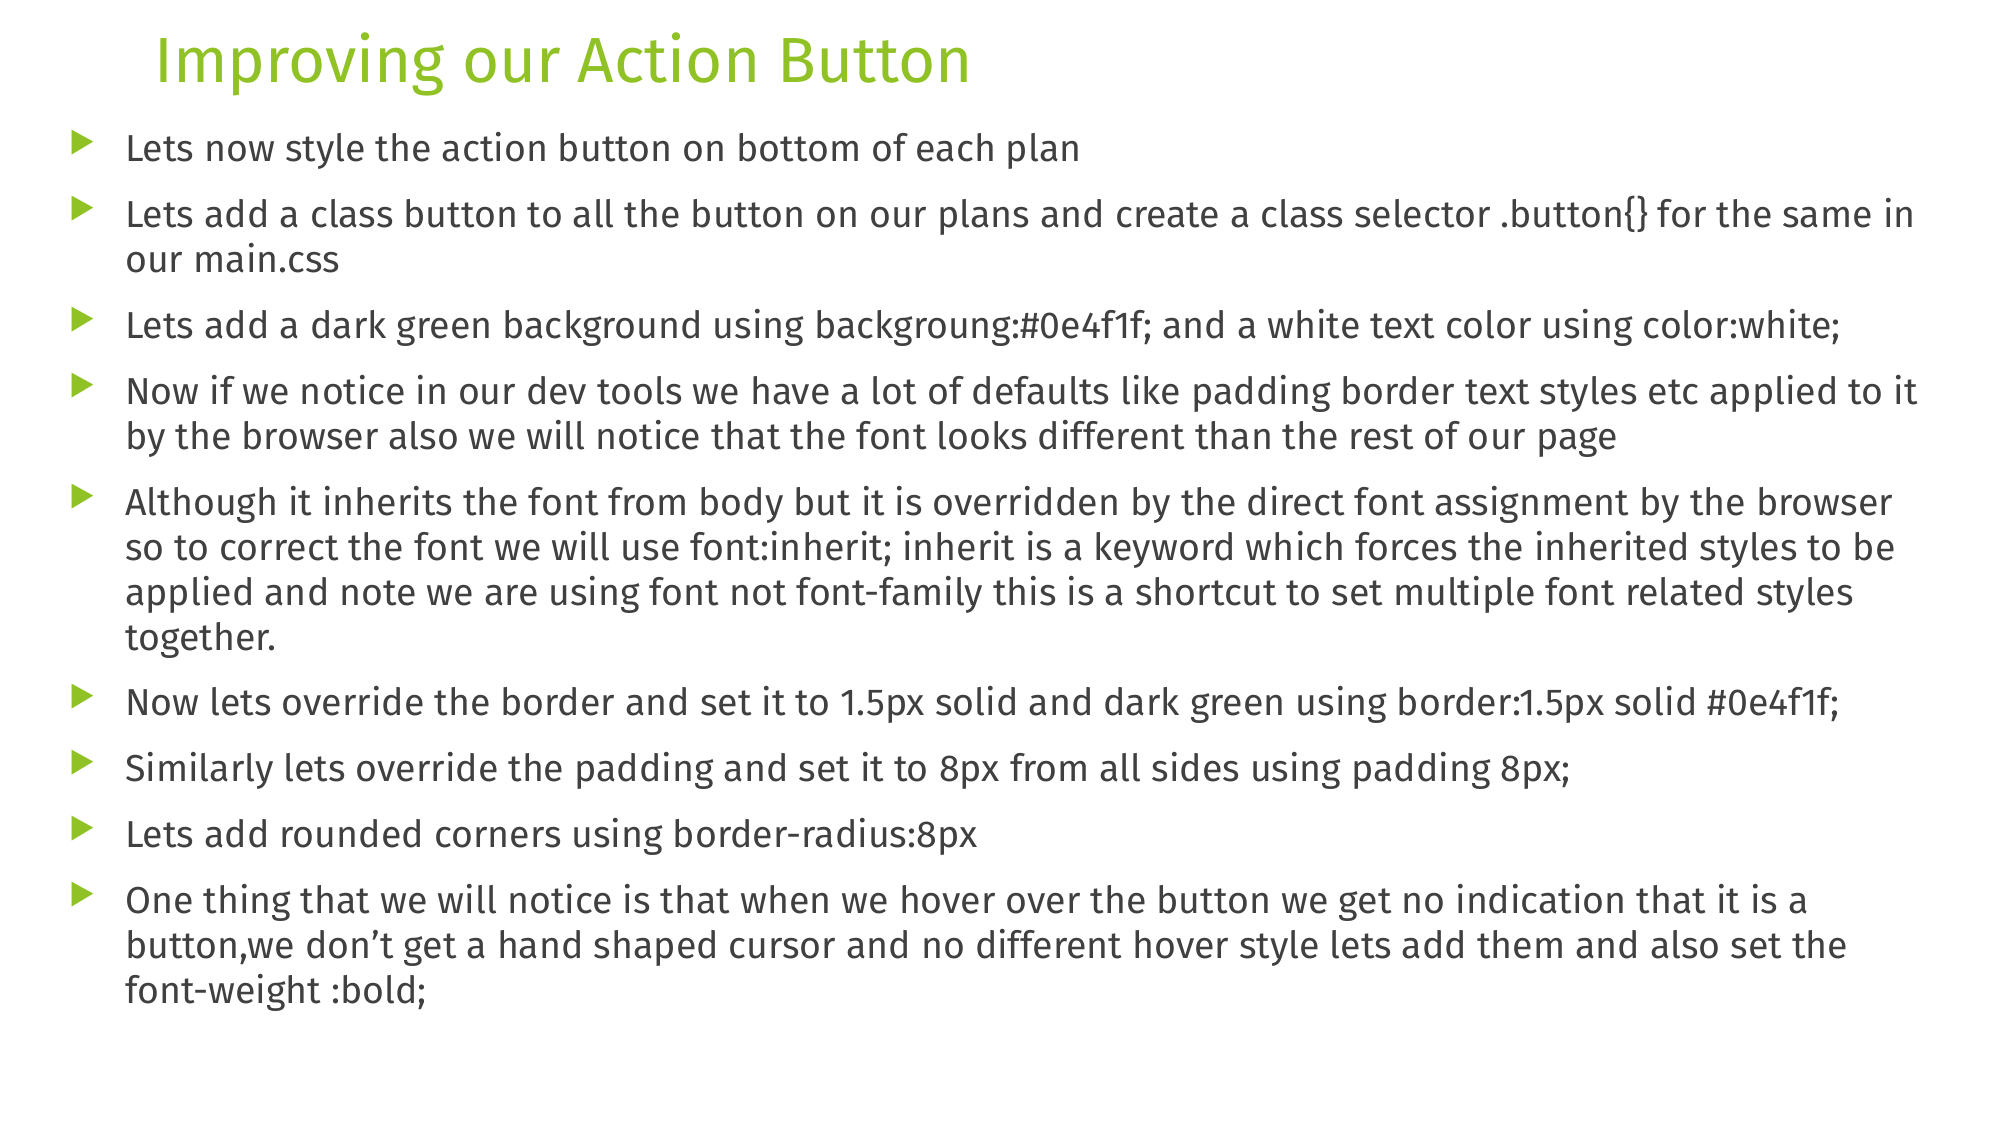

# Improving our Action Button
Lets now style the action button on bottom of each plan
Lets add a class button to all the button on our plans and create a class selector .button{} for the same in our main.css
Lets add a dark green background using backgroung:#0e4f1f; and a white text color using color:white;
Now if we notice in our dev tools we have a lot of defaults like padding border text styles etc applied to it by the browser also we will notice that the font looks different than the rest of our page
Although it inherits the font from body but it is overridden by the direct font assignment by the browser so to correct the font we will use font:inherit; inherit is a keyword which forces the inherited styles to be applied and note we are using font not font-family this is a shortcut to set multiple font related styles together.
Now lets override the border and set it to 1.5px solid and dark green using border:1.5px solid #0e4f1f;
Similarly lets override the padding and set it to 8px from all sides using padding 8px;
Lets add rounded corners using border-radius:8px
One thing that we will notice is that when we hover over the button we get no indication that it is a button,we don’t get a hand shaped cursor and no different hover style lets add them and also set the font-weight :bold;